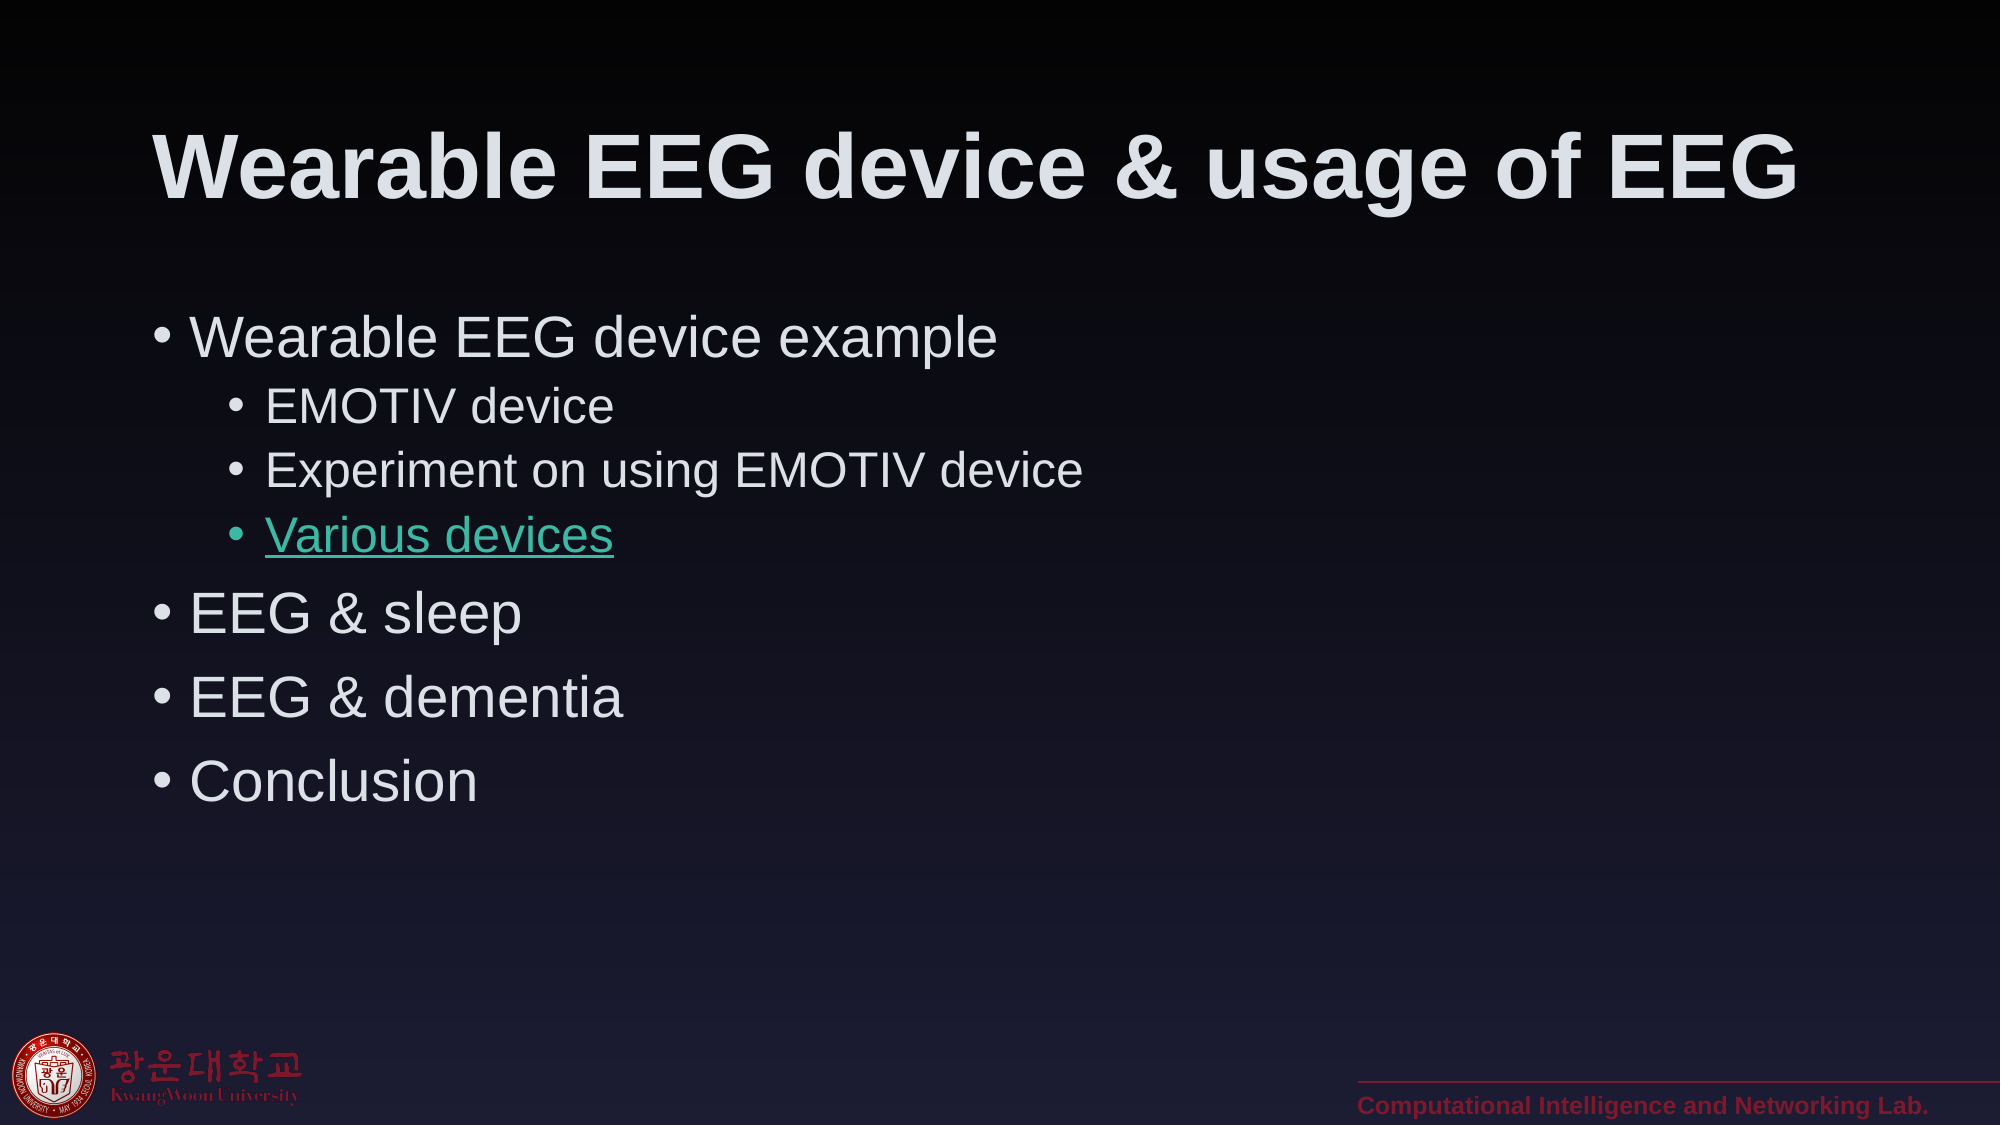

# Wearable EEG device & usage of EEG
Wearable EEG device example
EMOTIV device
Experiment on using EMOTIV device
Various devices
EEG & sleep
EEG & dementia
Conclusion